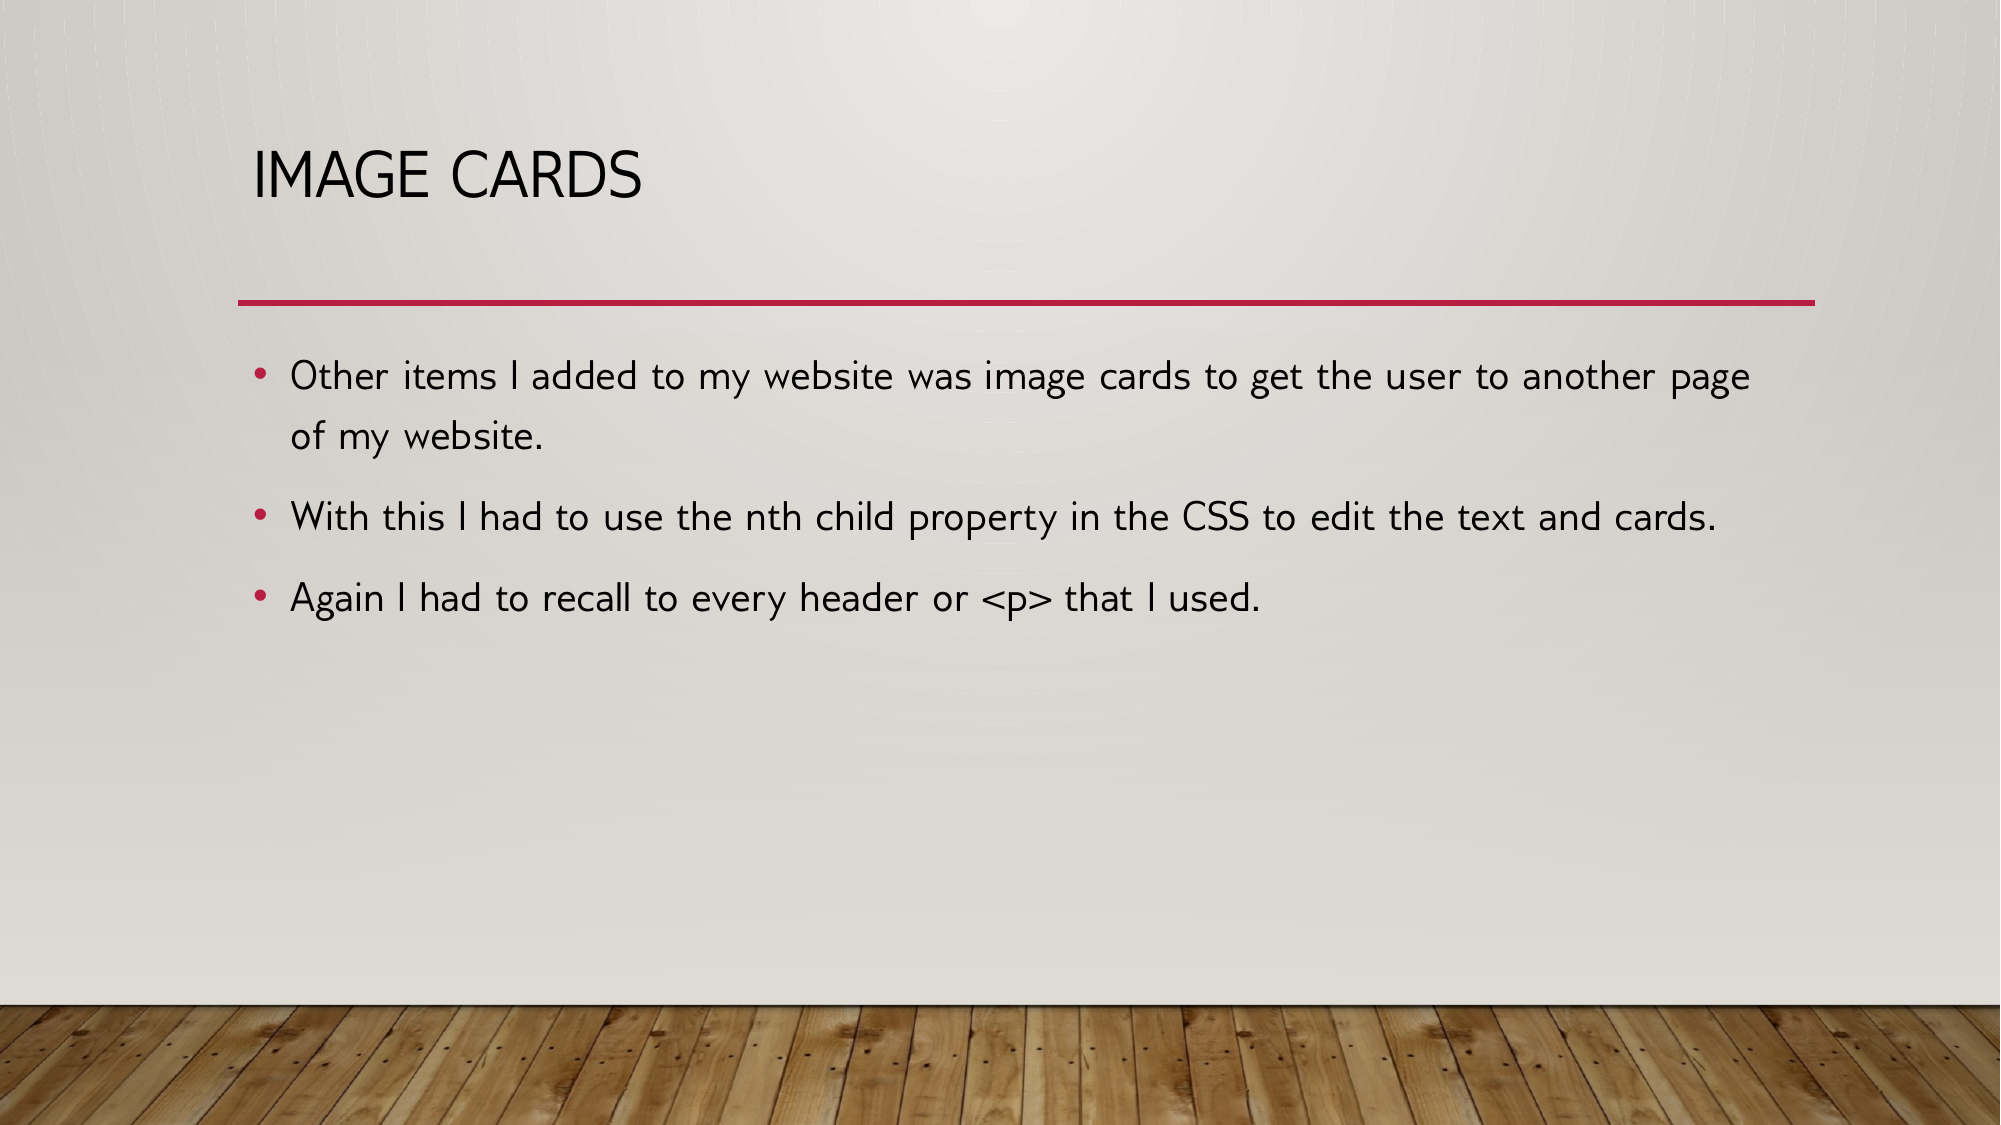

# Image cards
Other items I added to my website was image cards to get the user to another page of my website.
With this I had to use the nth child property in the CSS to edit the text and cards.
Again I had to recall to every header or <p> that I used.